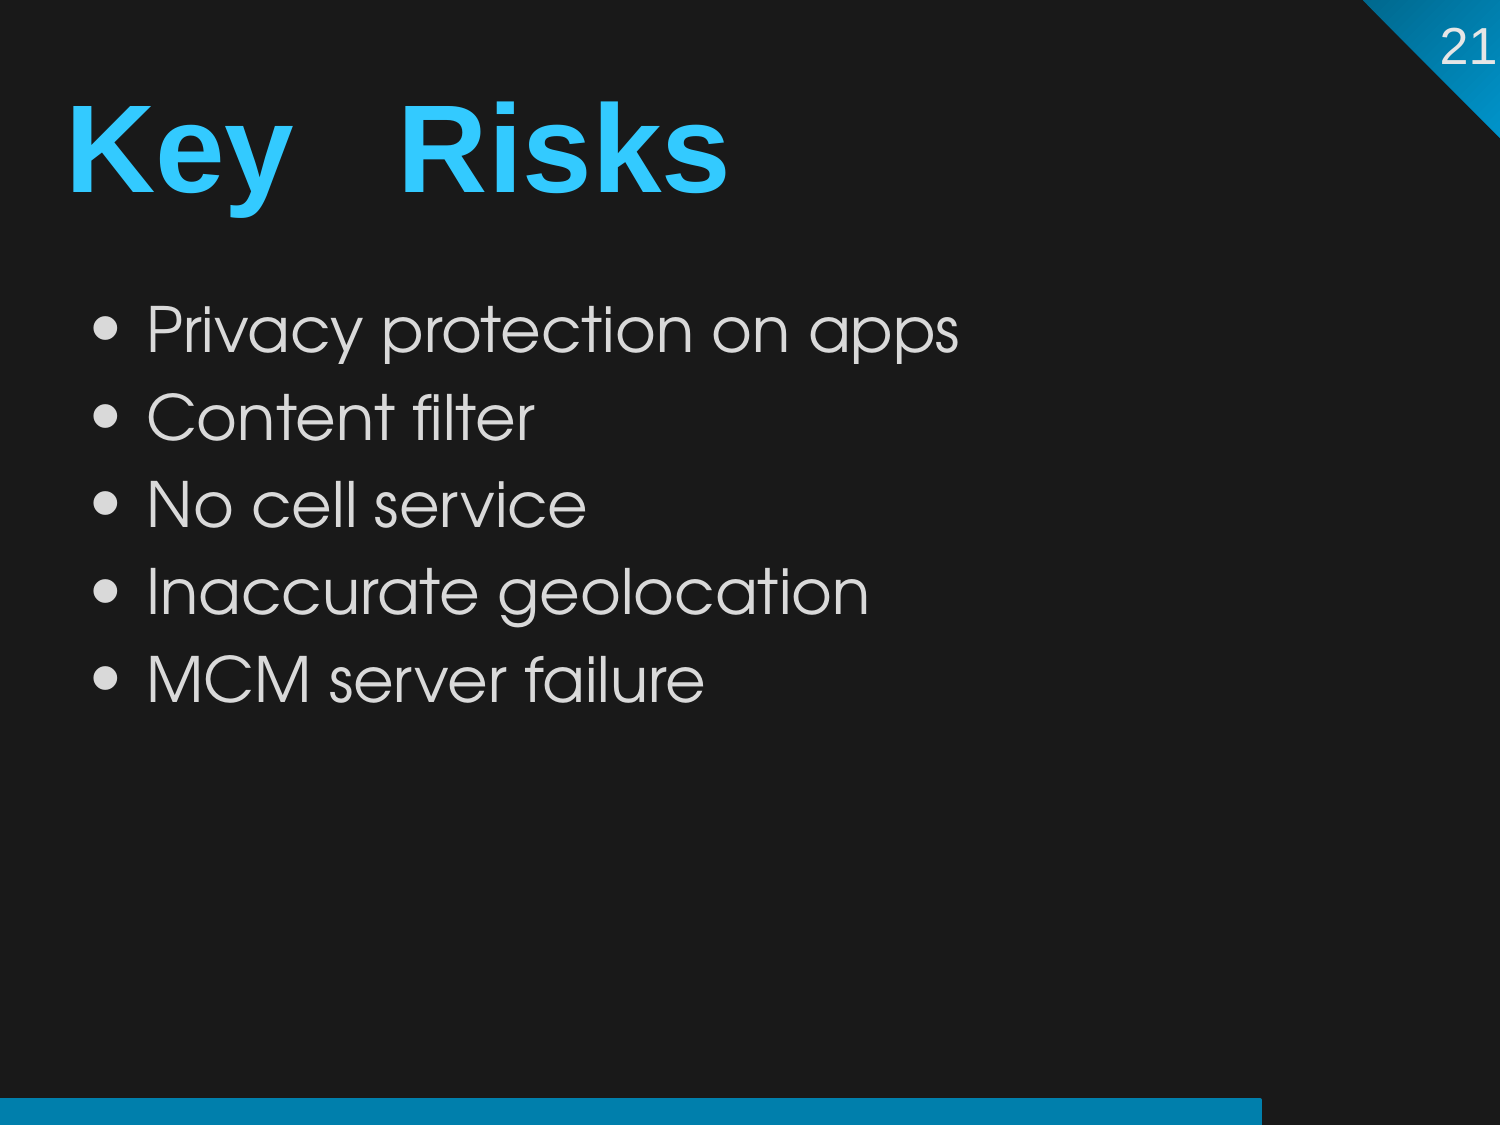

21
# Key   Risks
Privacy protection on apps
Content filter
No cell service
Inaccurate geolocation
MCM server failure